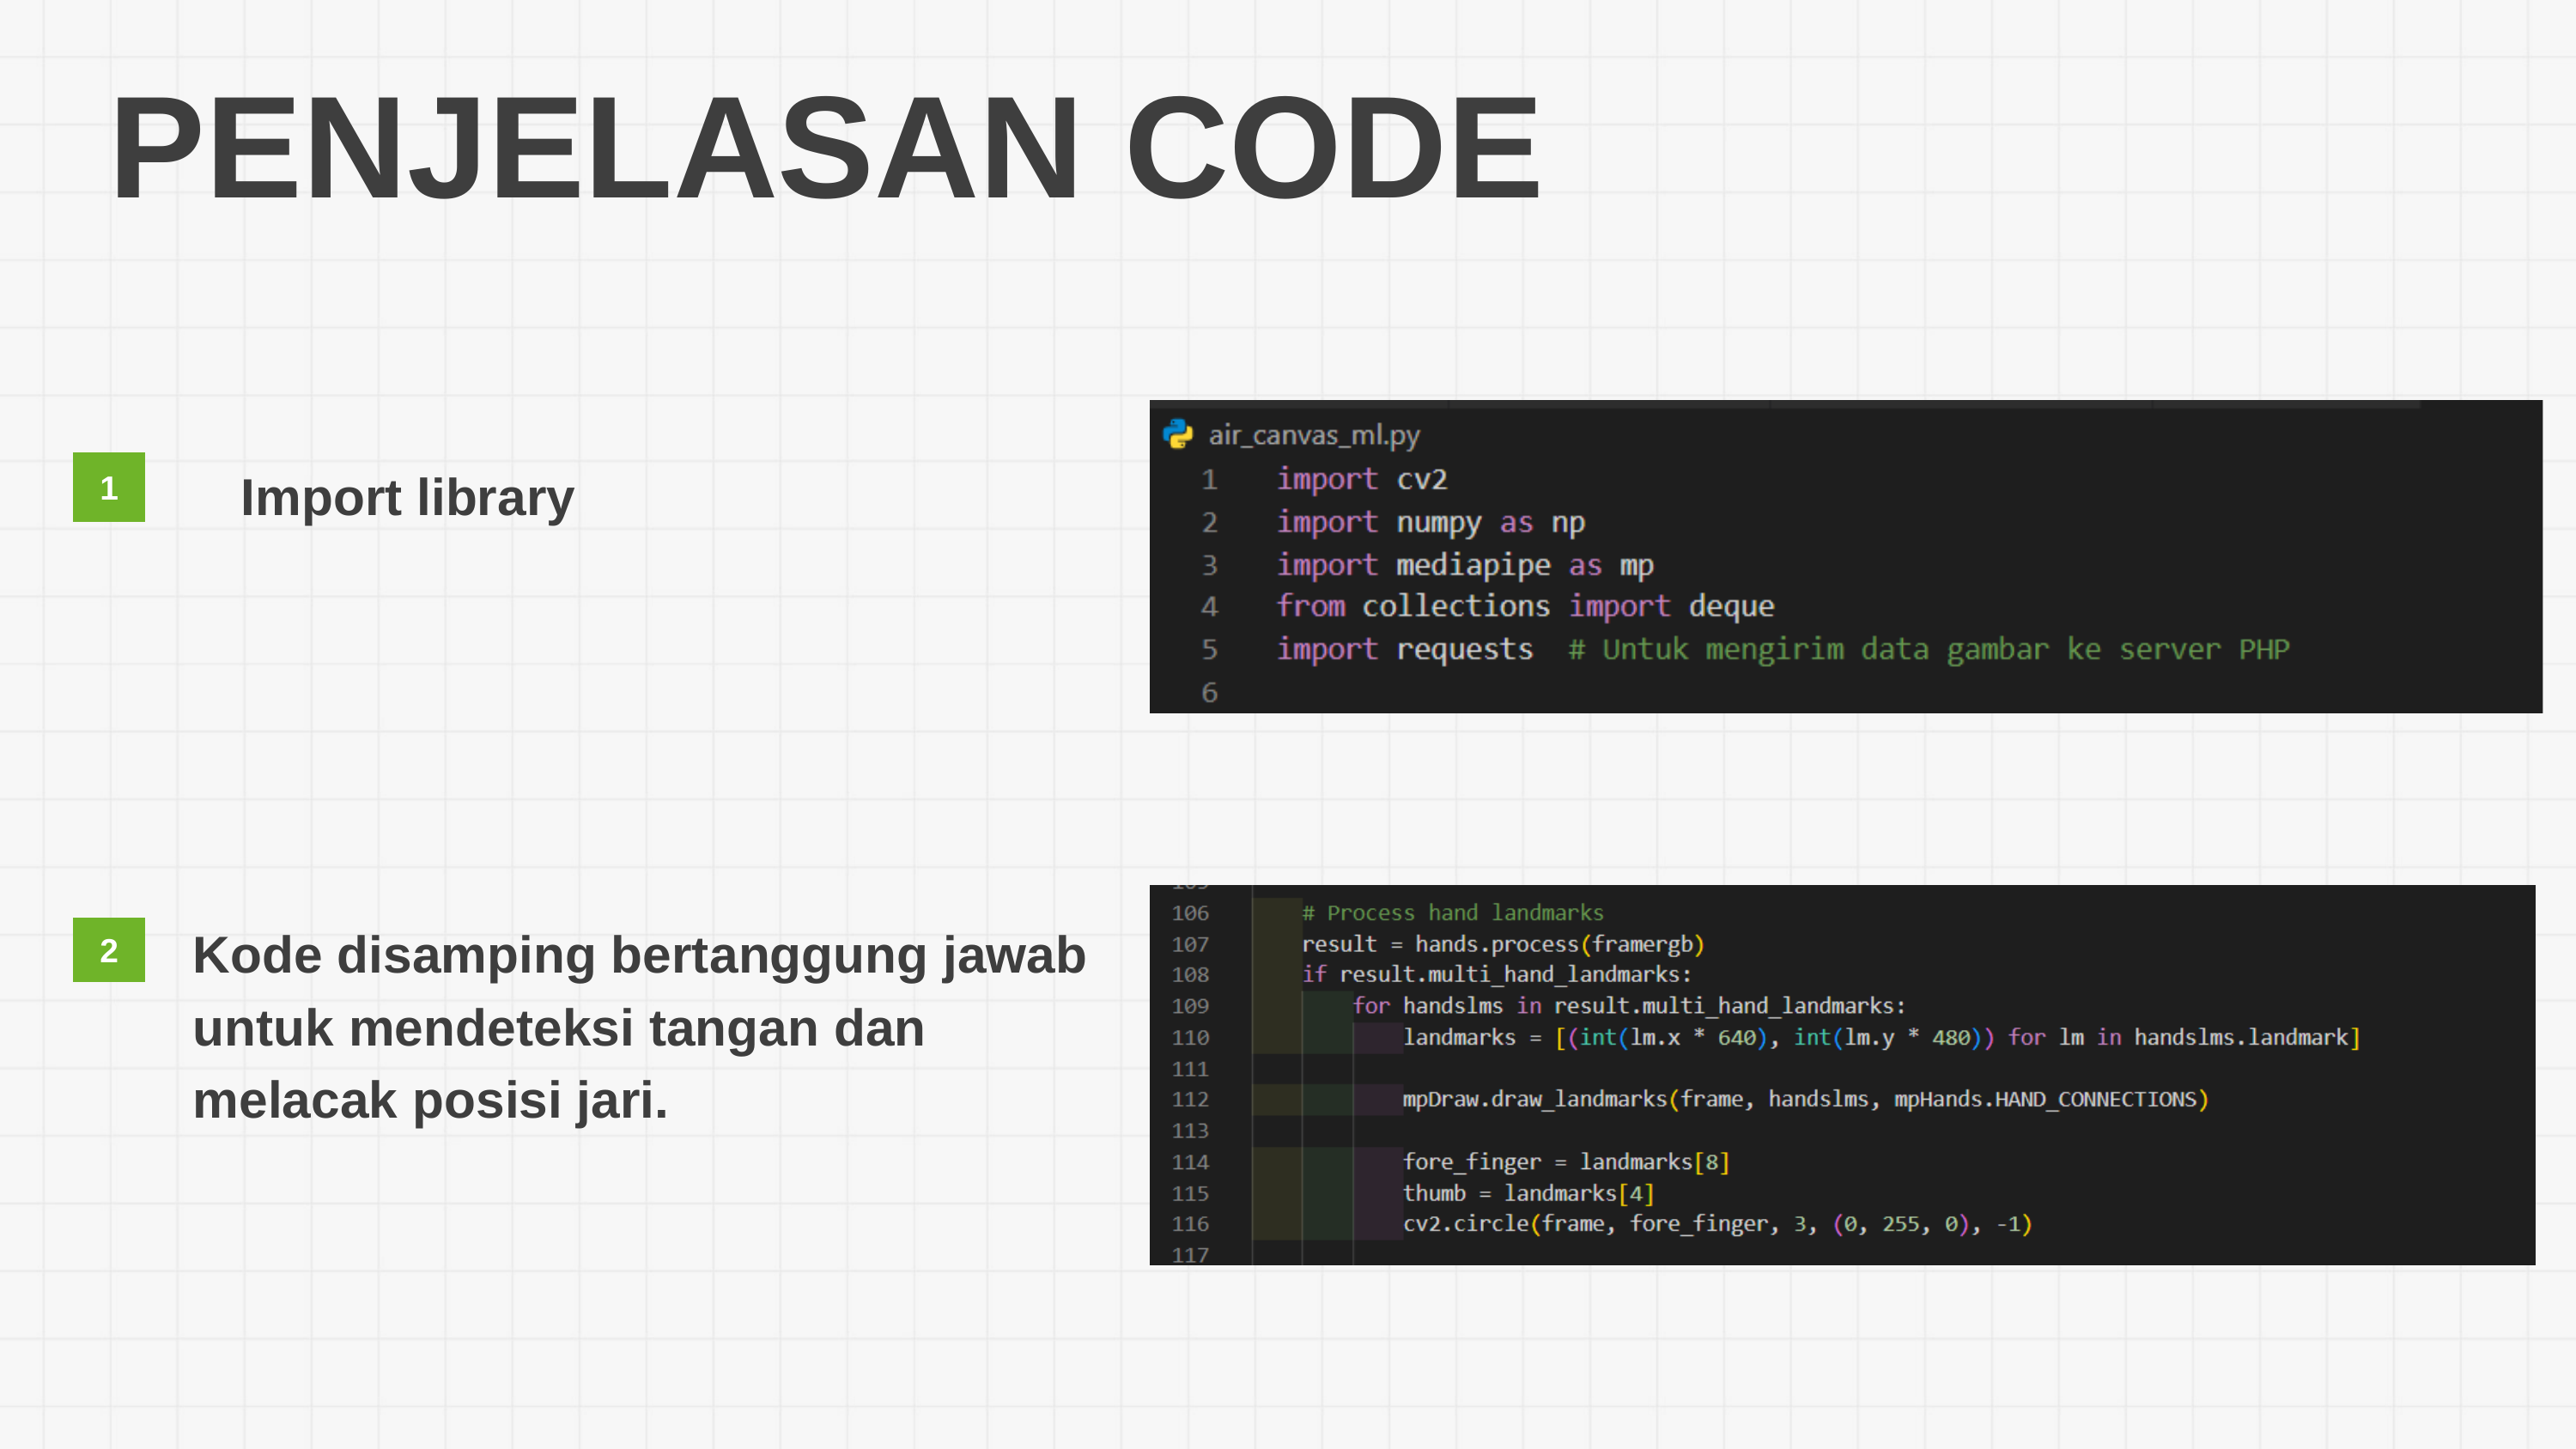

PENJELASAN CODE

1
Import library

Kode disamping bertanggung jawab untuk mendeteksi tangan dan melacak posisi jari.

2